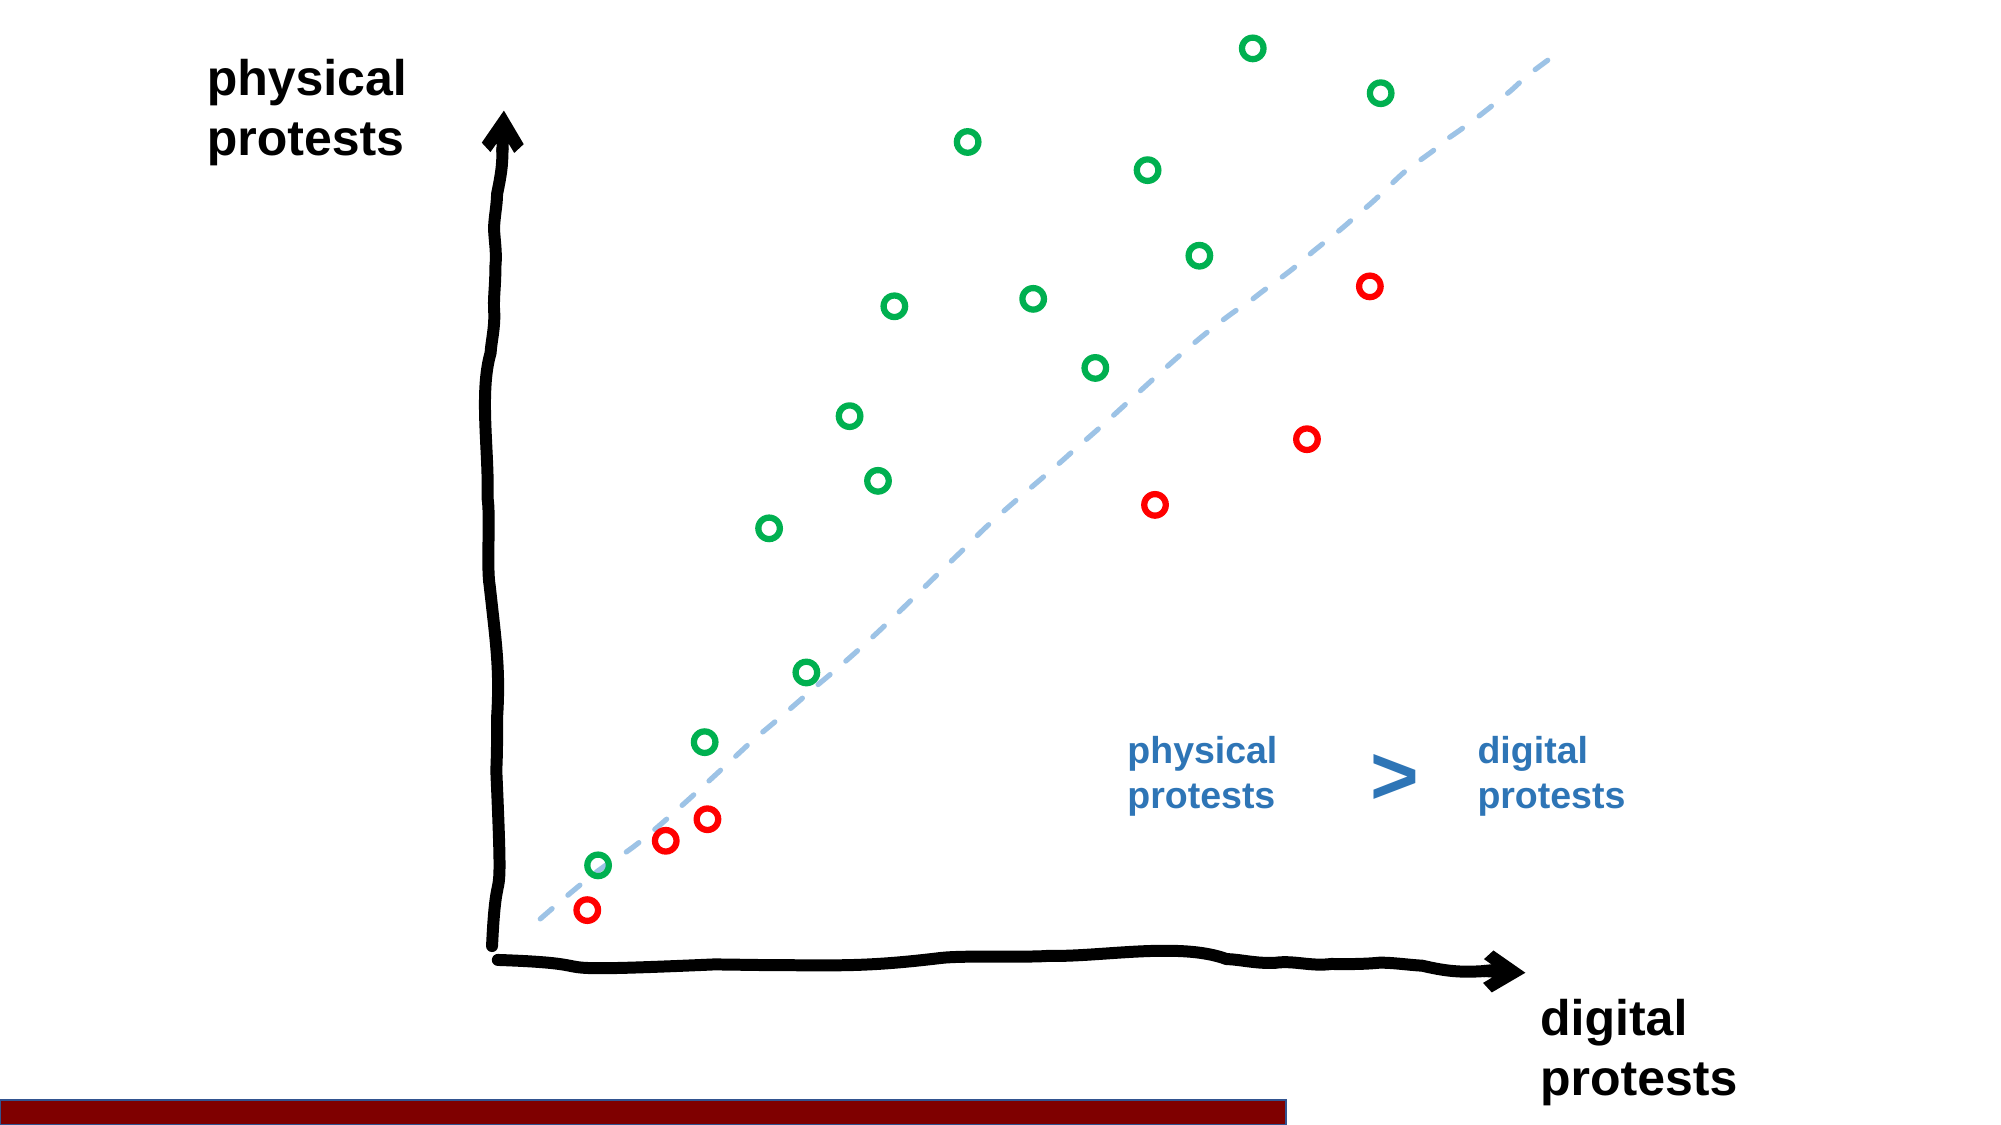

physical protests

>
physical protests
digital protests

digital protests